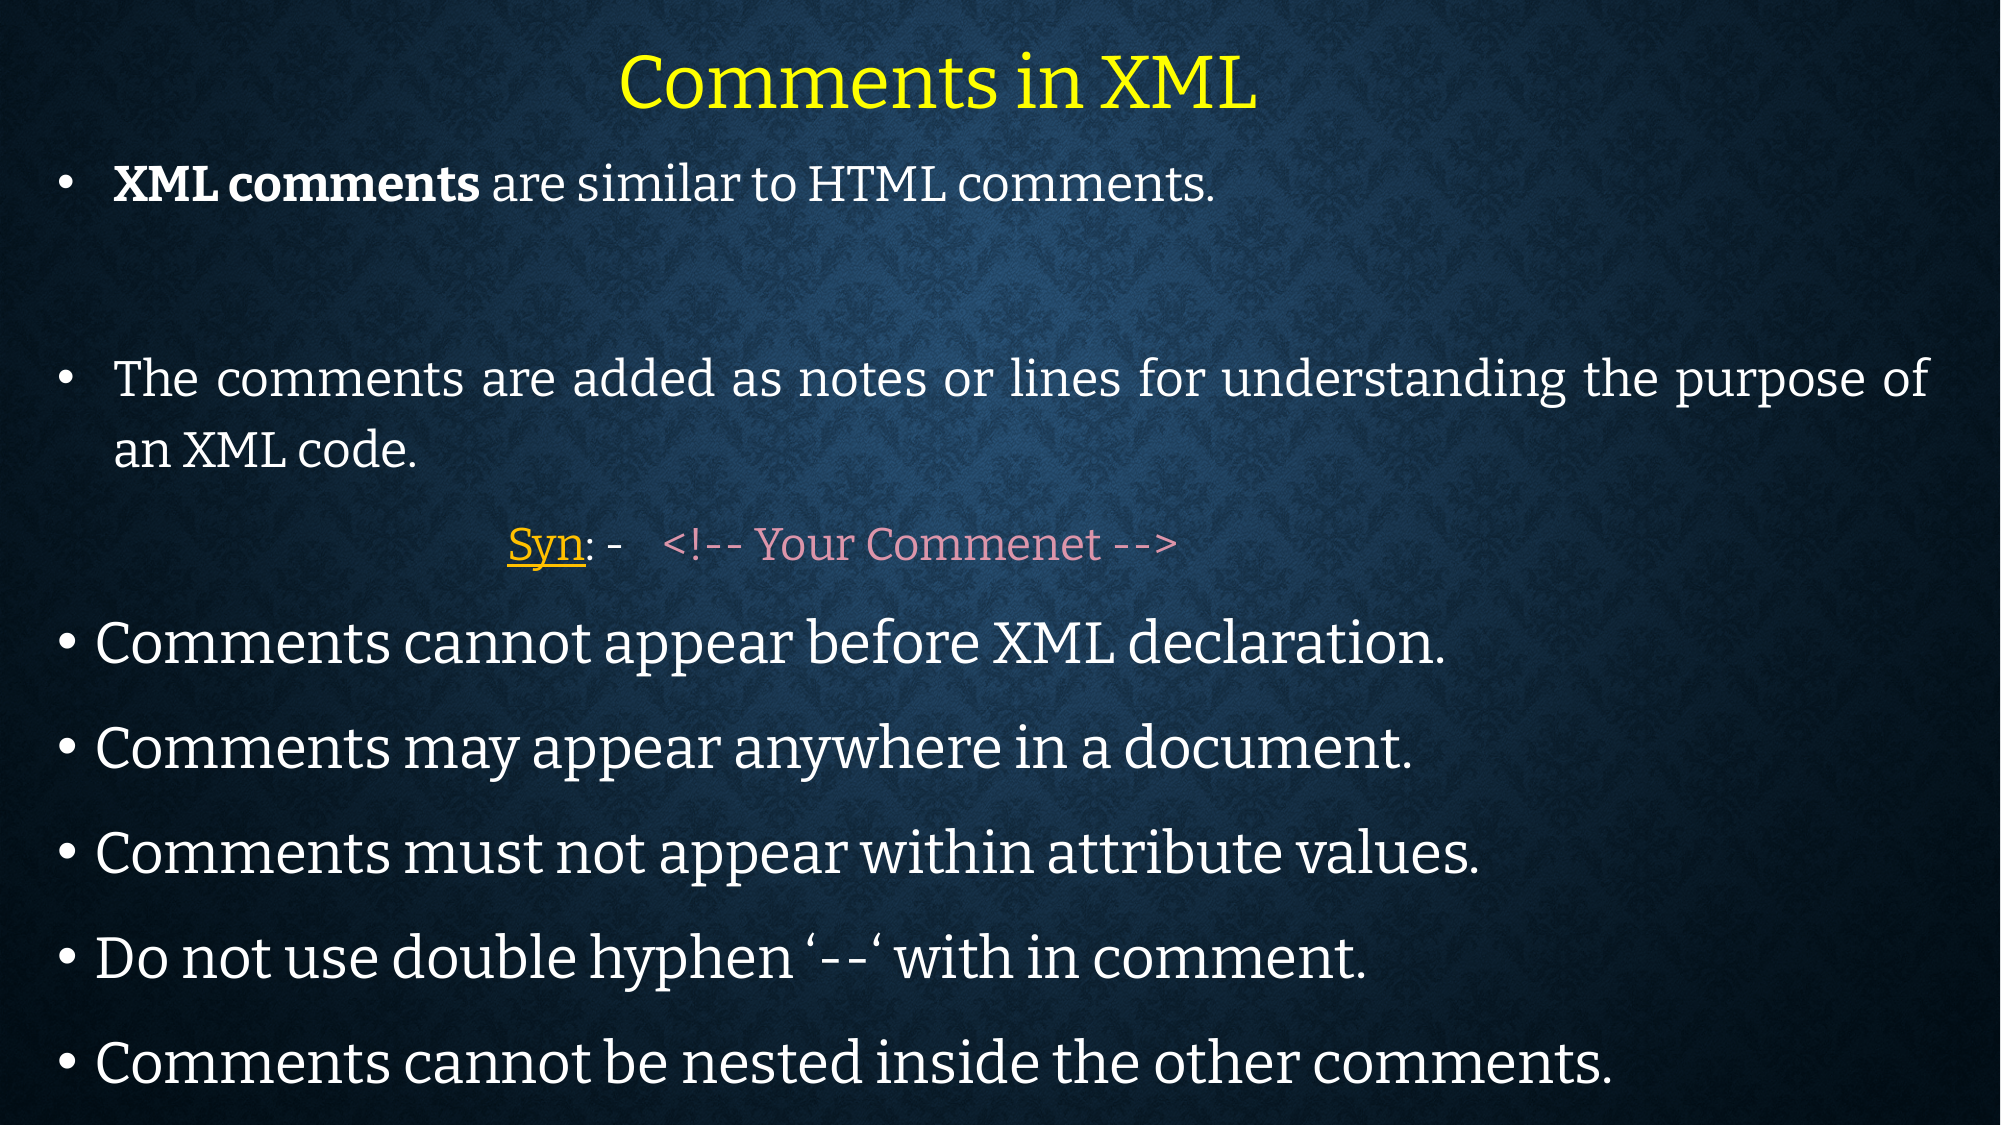

Comments in XML
XML comments are similar to HTML comments.

The comments are added as notes or lines for understanding the purpose of an XML code.
			Syn: -    <!-- Your Commenet -->
Comments cannot appear before XML declaration.
Comments may appear anywhere in a document.
Comments must not appear within attribute values.
Do not use double hyphen ‘--‘ with in comment.
Comments cannot be nested inside the other comments.

https://xmlwriter.net/xml_guide/doctype_declaration.shtml